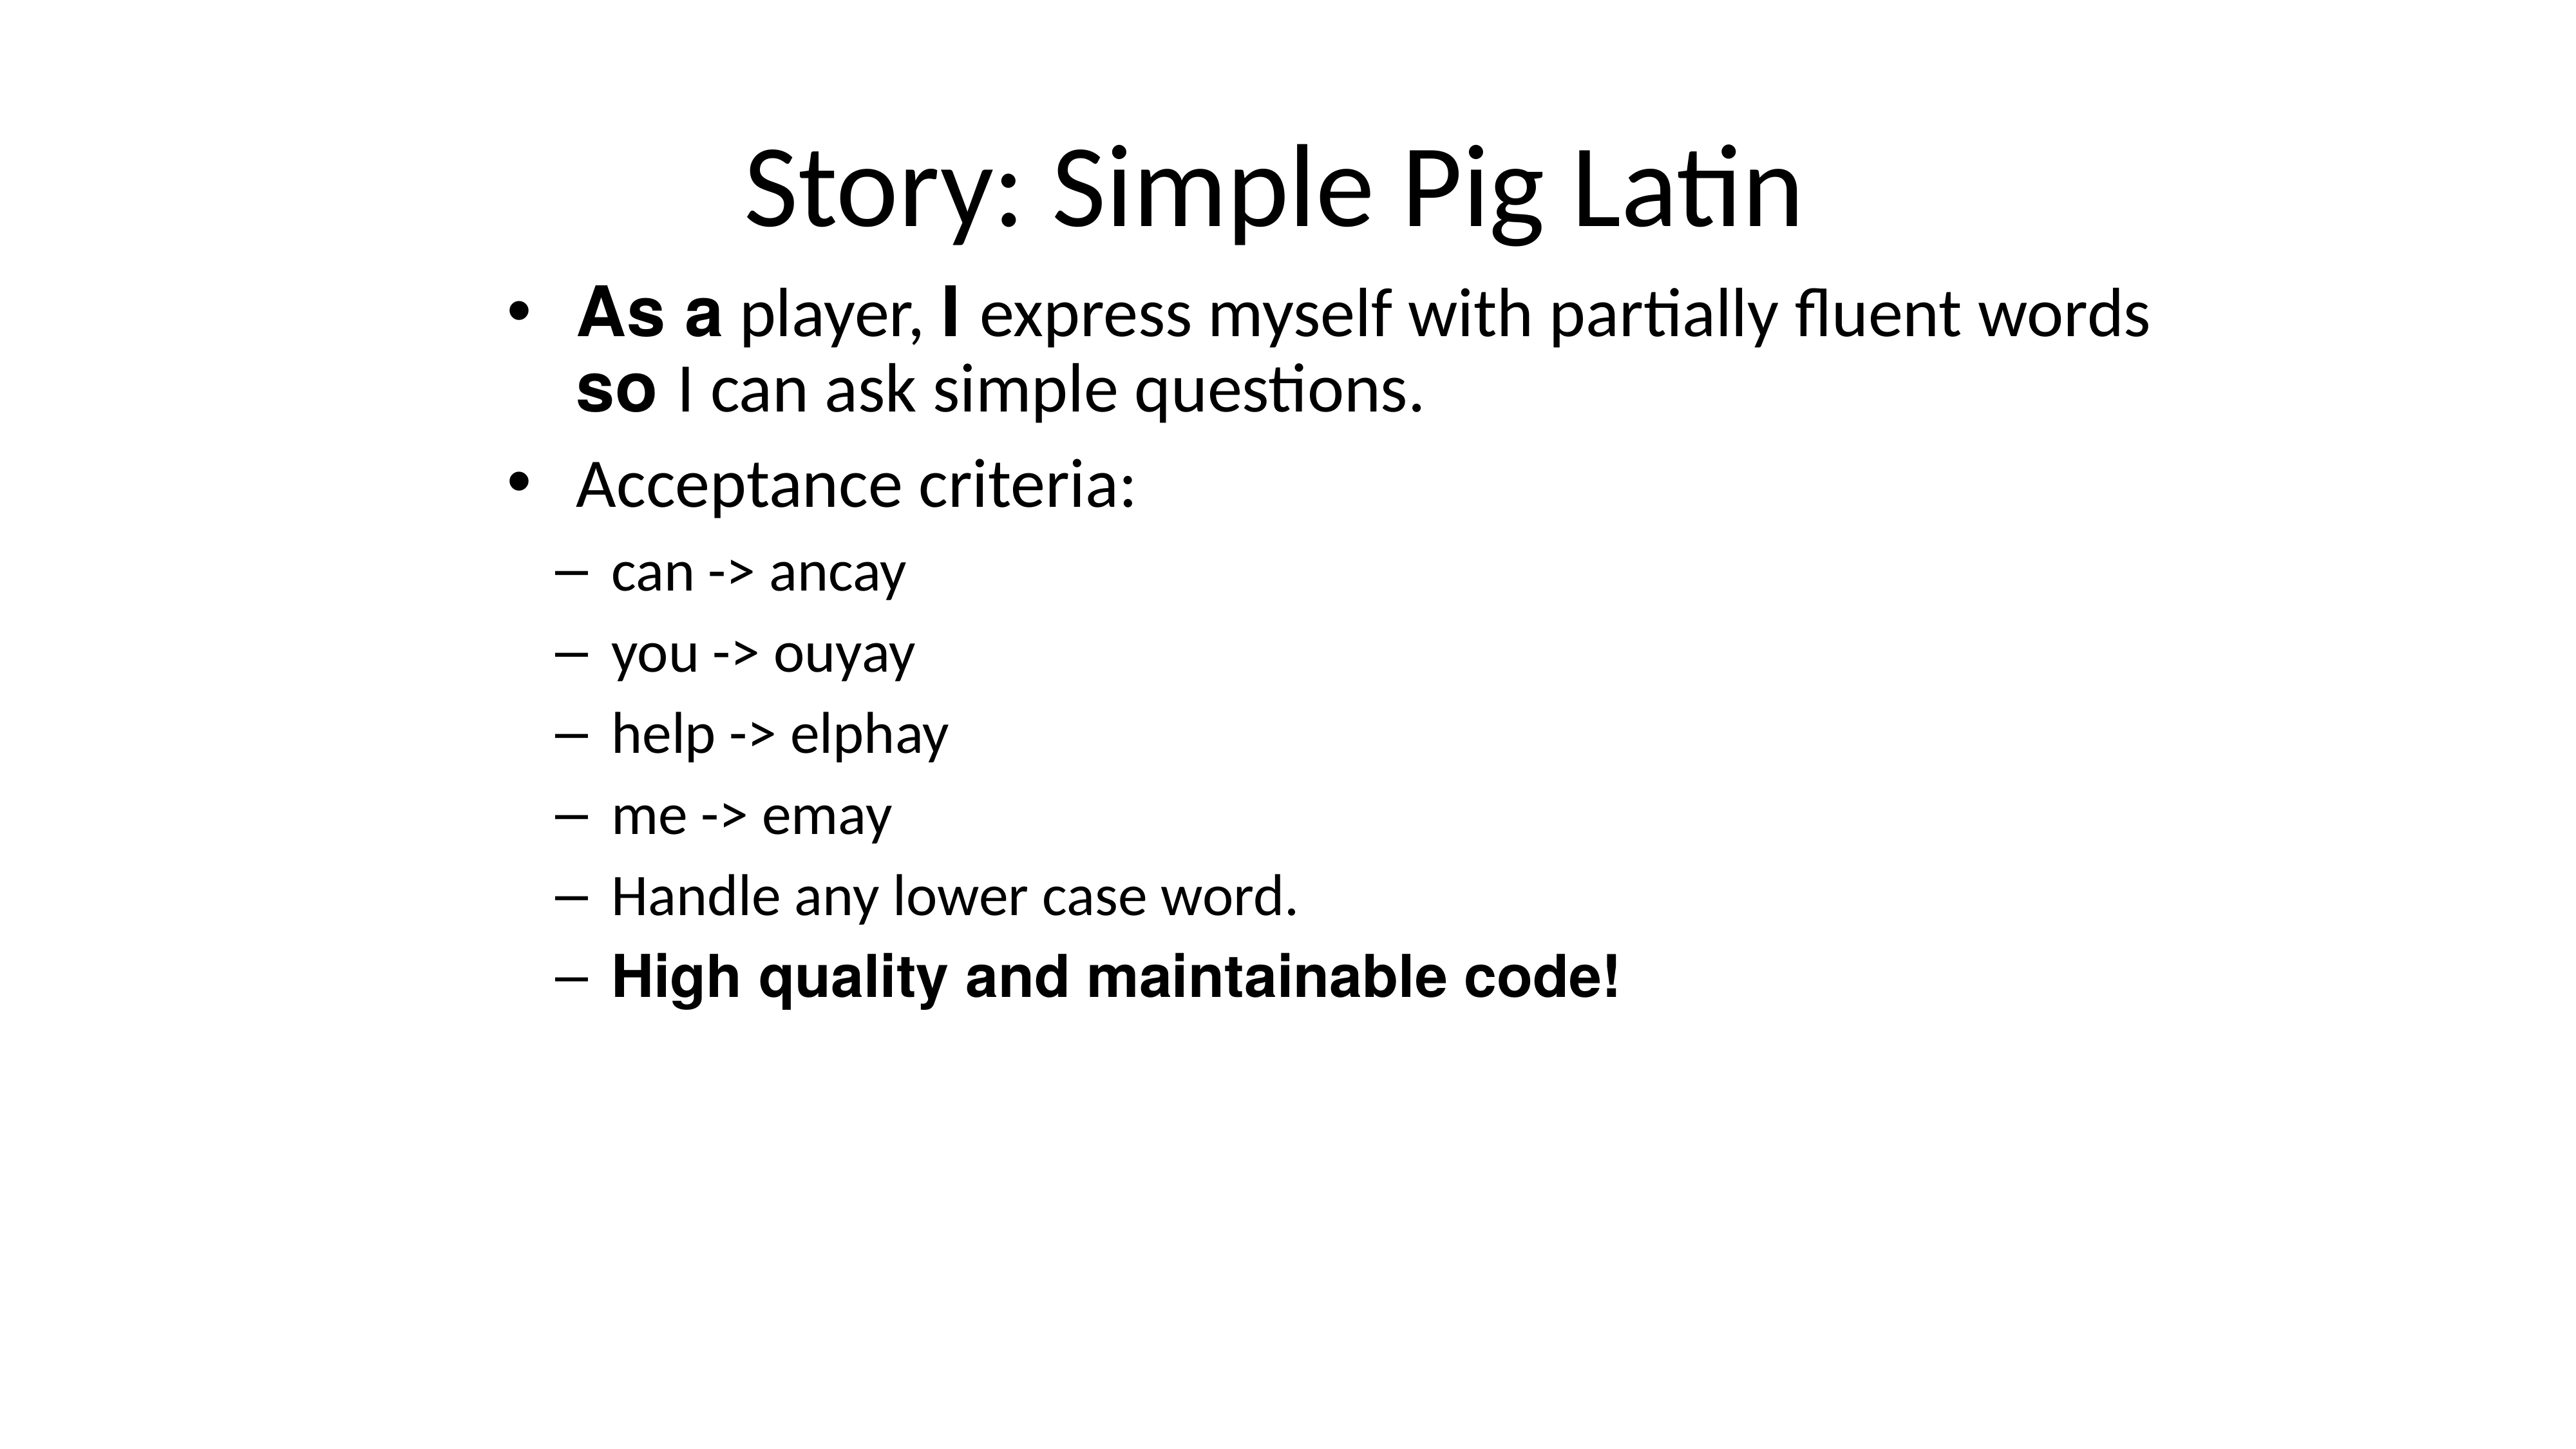

# Story: Simple Pig Latin
As a player, I express myself with partially fluent words so I can ask simple questions.
Acceptance criteria:
can -> ancay
you -> ouyay
help -> elphay
me -> emay
Handle any lower case word.
High quality and maintainable code!